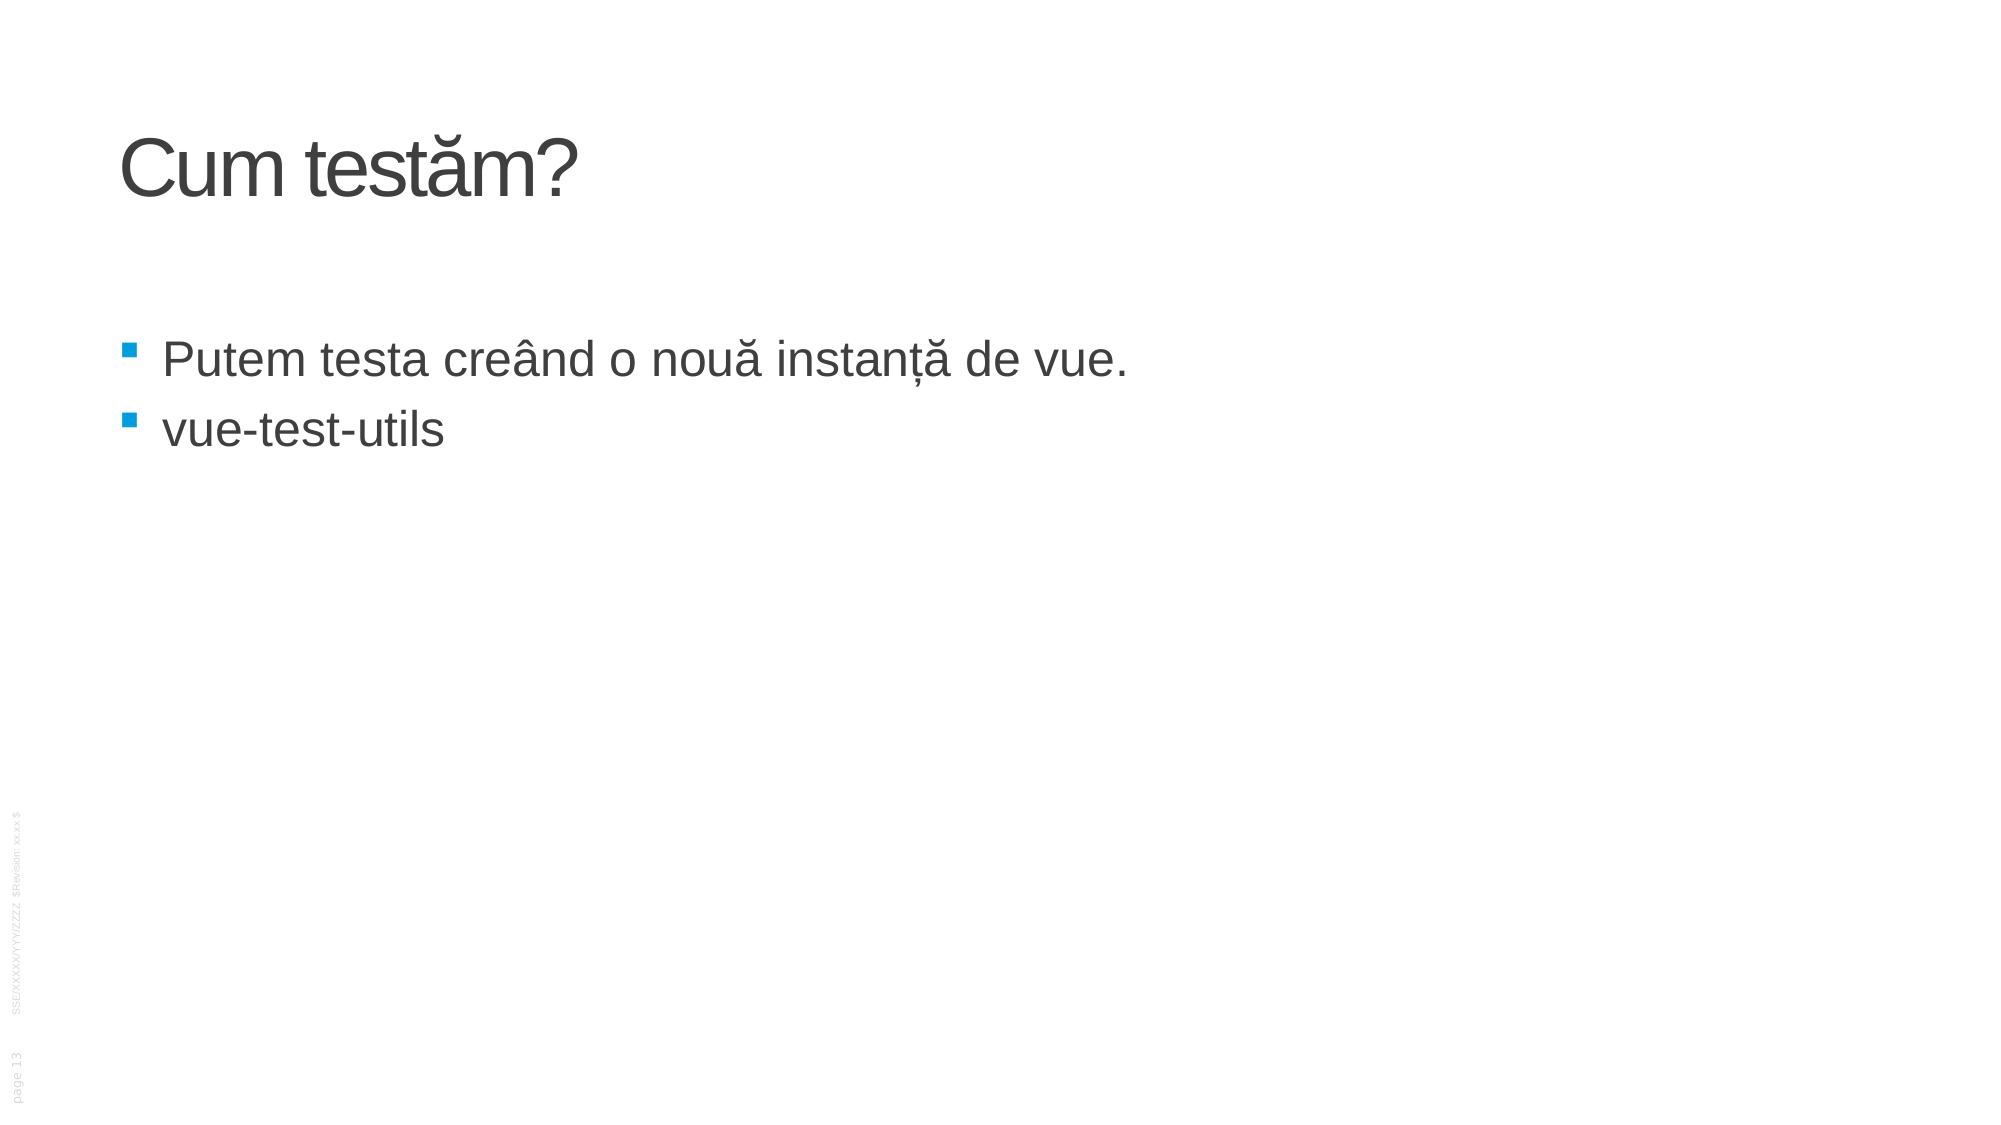

# Cum testăm?
Putem testa creând o nouă instanță de vue.
vue-test-utils